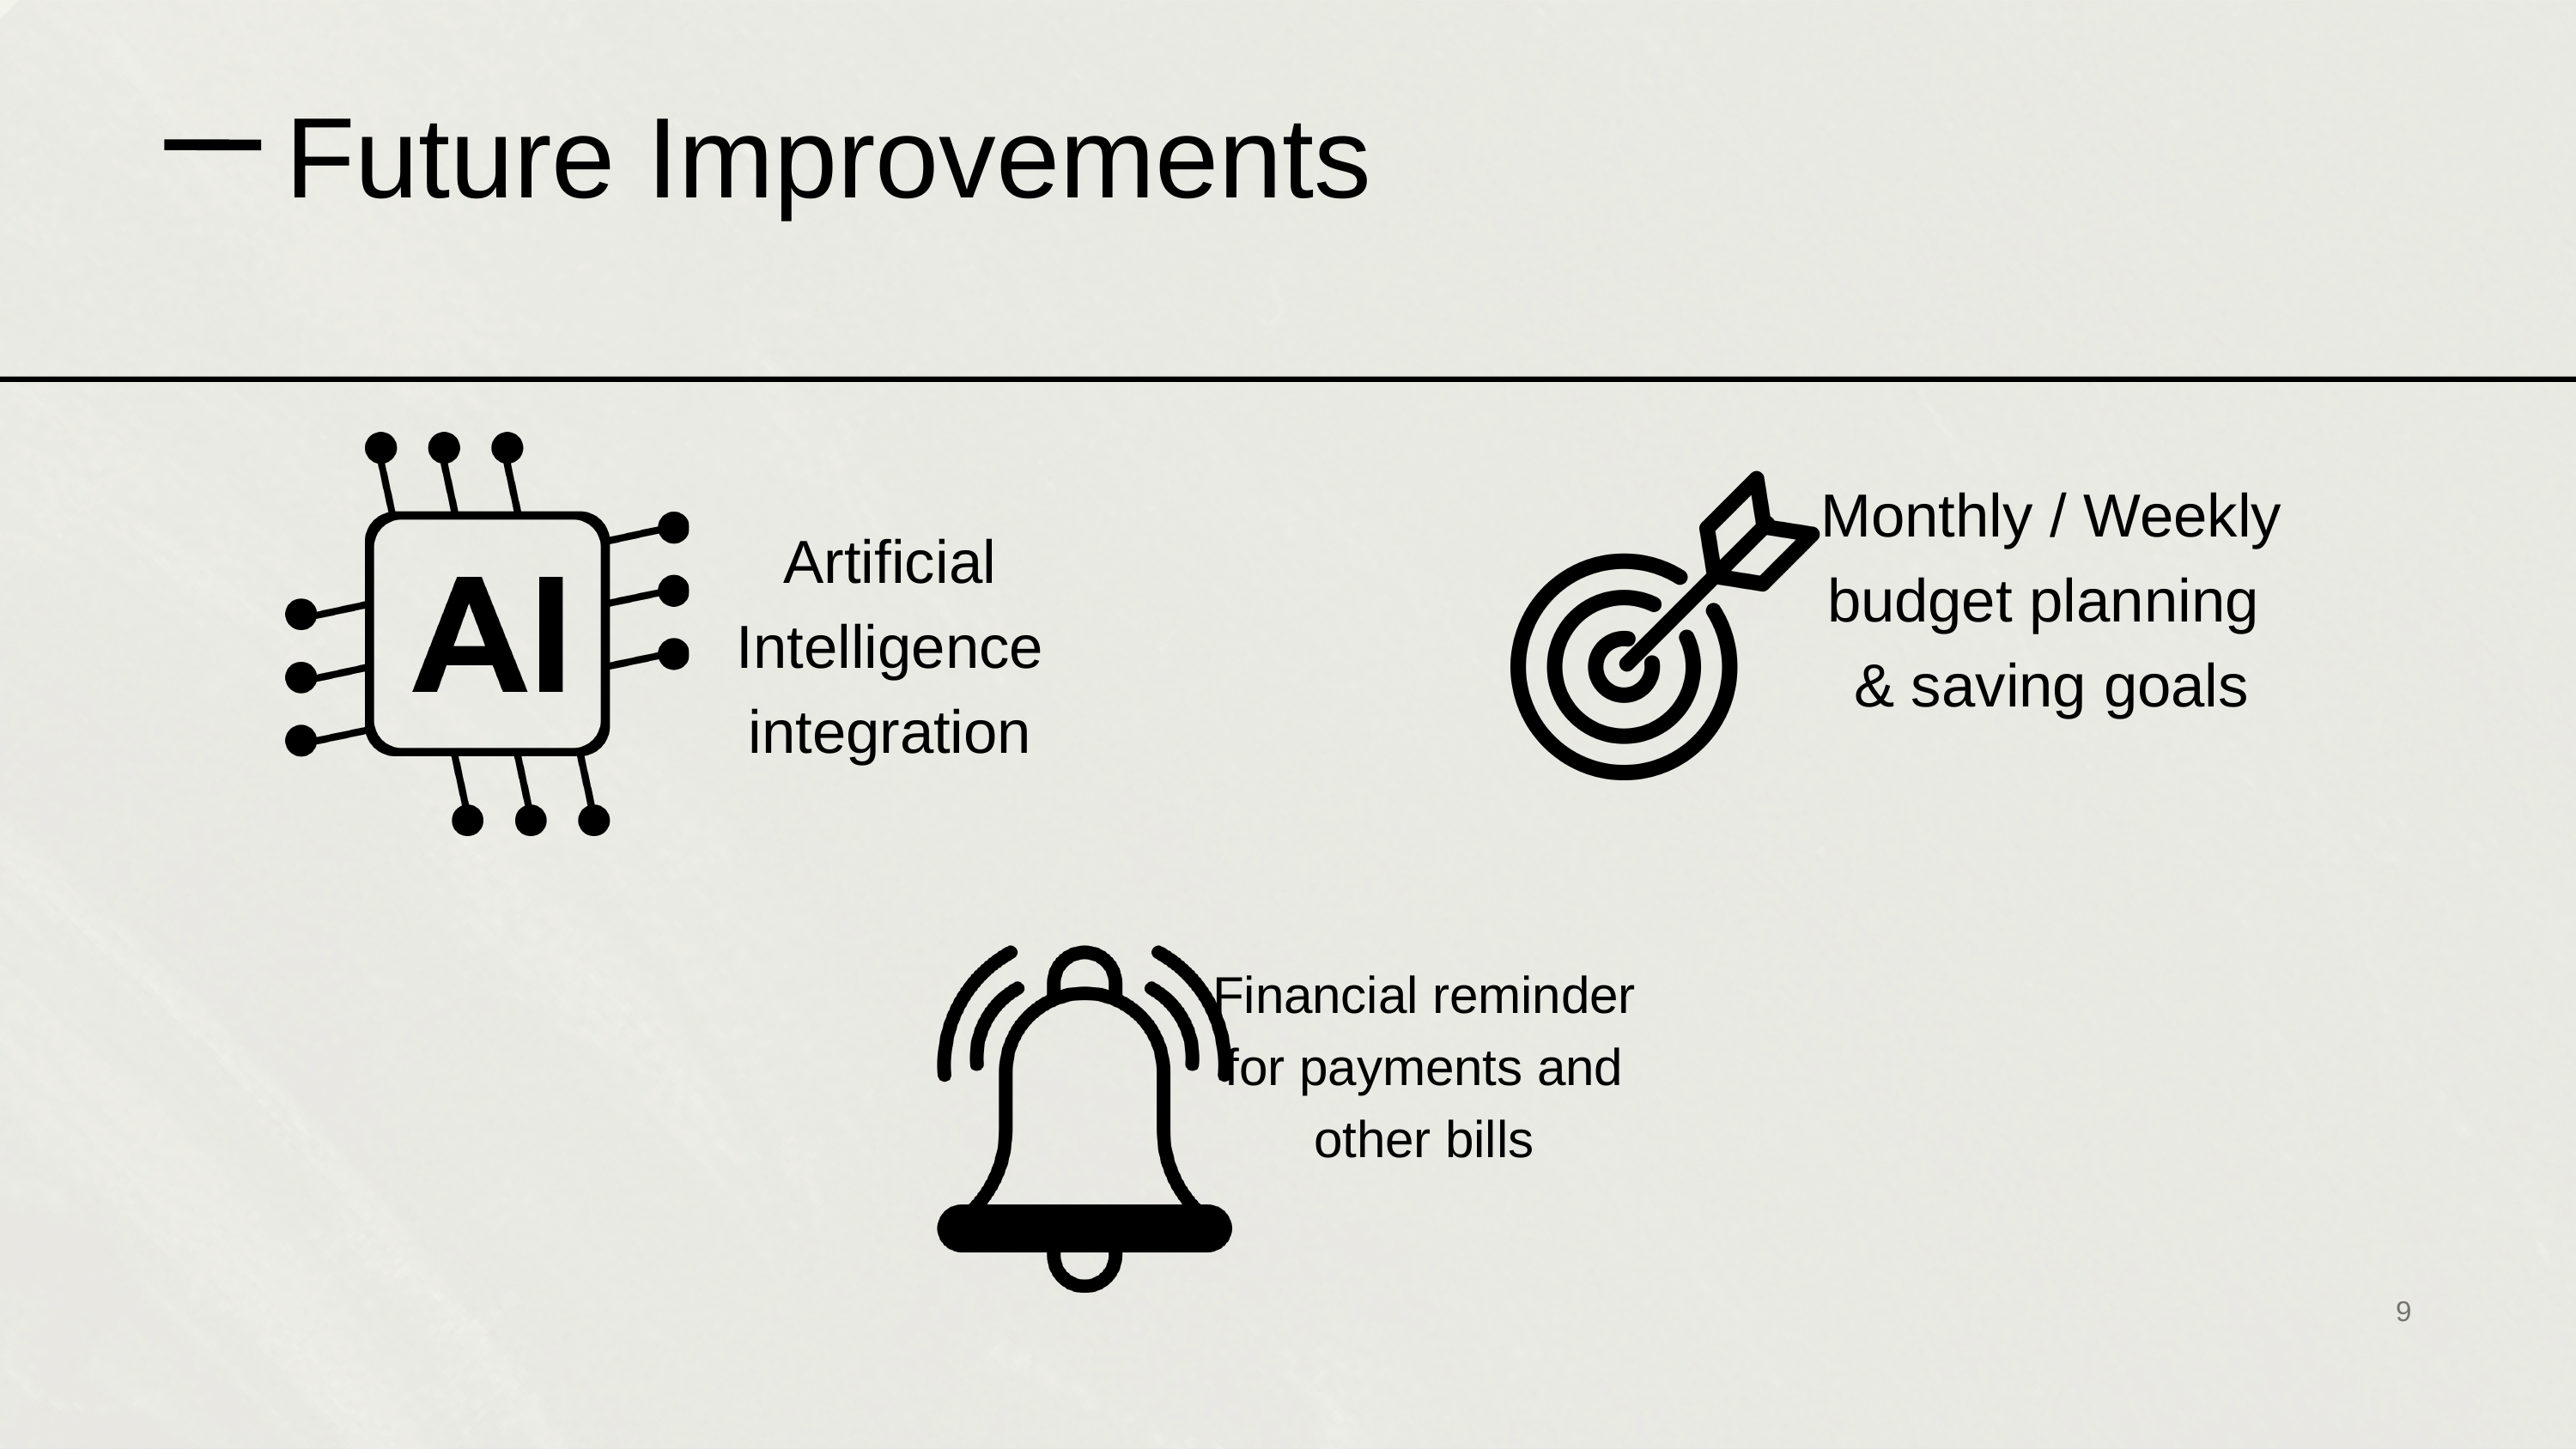

Future Improvements

Artificial Intelligence integration

Monthly / Weekly budget planning  & saving goals

Financial reminder for payments and other bills
9